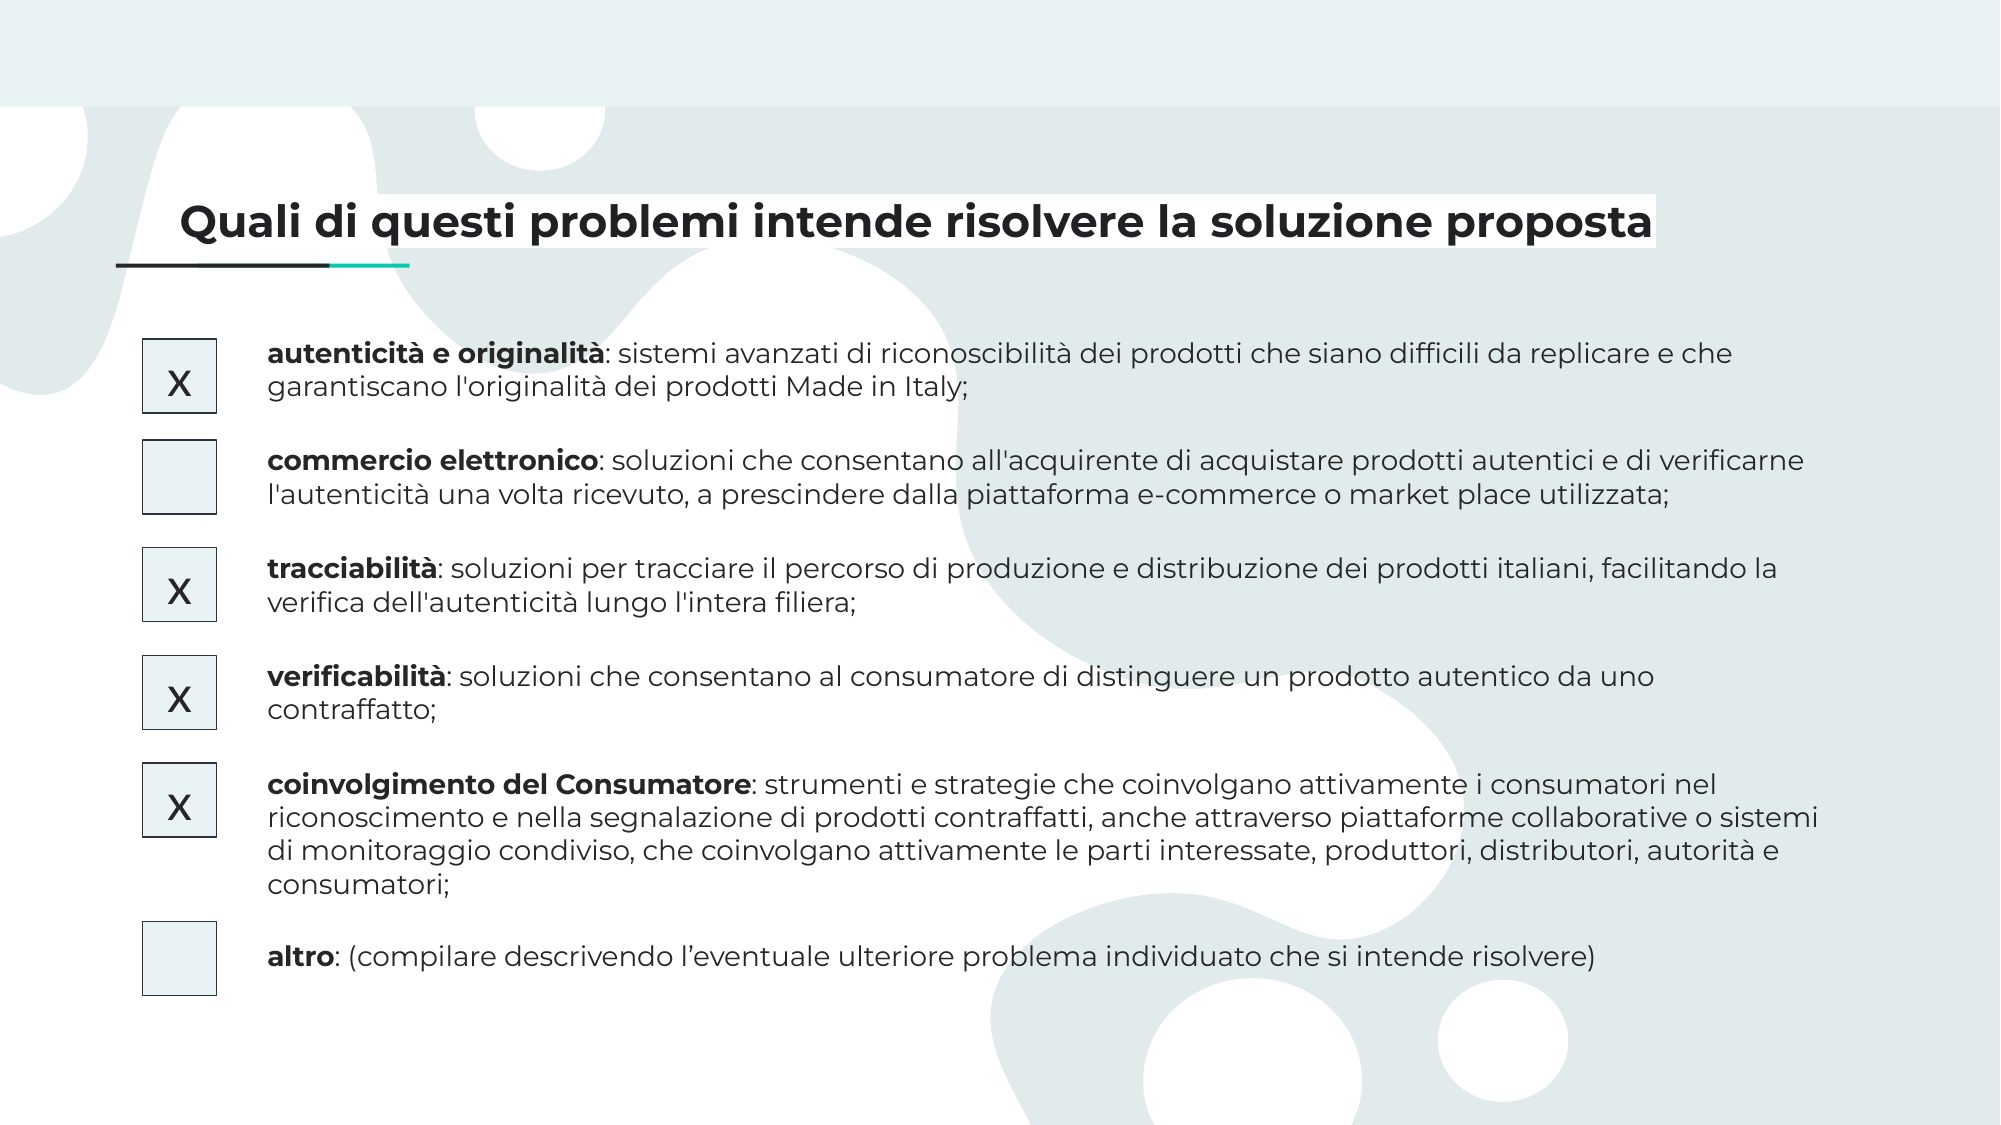

Quali di questi problemi intende risolvere la soluzione proposta
autenticità e originalità: sistemi avanzati di riconoscibilità dei prodotti che siano difficili da replicare e che garantiscano l'originalità dei prodotti Made in Italy;
x
commercio elettronico: soluzioni che consentano all'acquirente di acquistare prodotti autentici e di verificarne l'autenticità una volta ricevuto, a prescindere dalla piattaforma e-commerce o market place utilizzata;

tracciabilità: soluzioni per tracciare il percorso di produzione e distribuzione dei prodotti italiani, facilitando la verifica dell'autenticità lungo l'intera filiera;
x
verificabilità: soluzioni che consentano al consumatore di distinguere un prodotto autentico da uno contraffatto;
x
coinvolgimento del Consumatore: strumenti e strategie che coinvolgano attivamente i consumatori nel riconoscimento e nella segnalazione di prodotti contraffatti, anche attraverso piattaforme collaborative o sistemi di monitoraggio condiviso, che coinvolgano attivamente le parti interessate, produttori, distributori, autorità e consumatori;
x

altro: (compilare descrivendo l’eventuale ulteriore problema individuato che si intende risolvere)